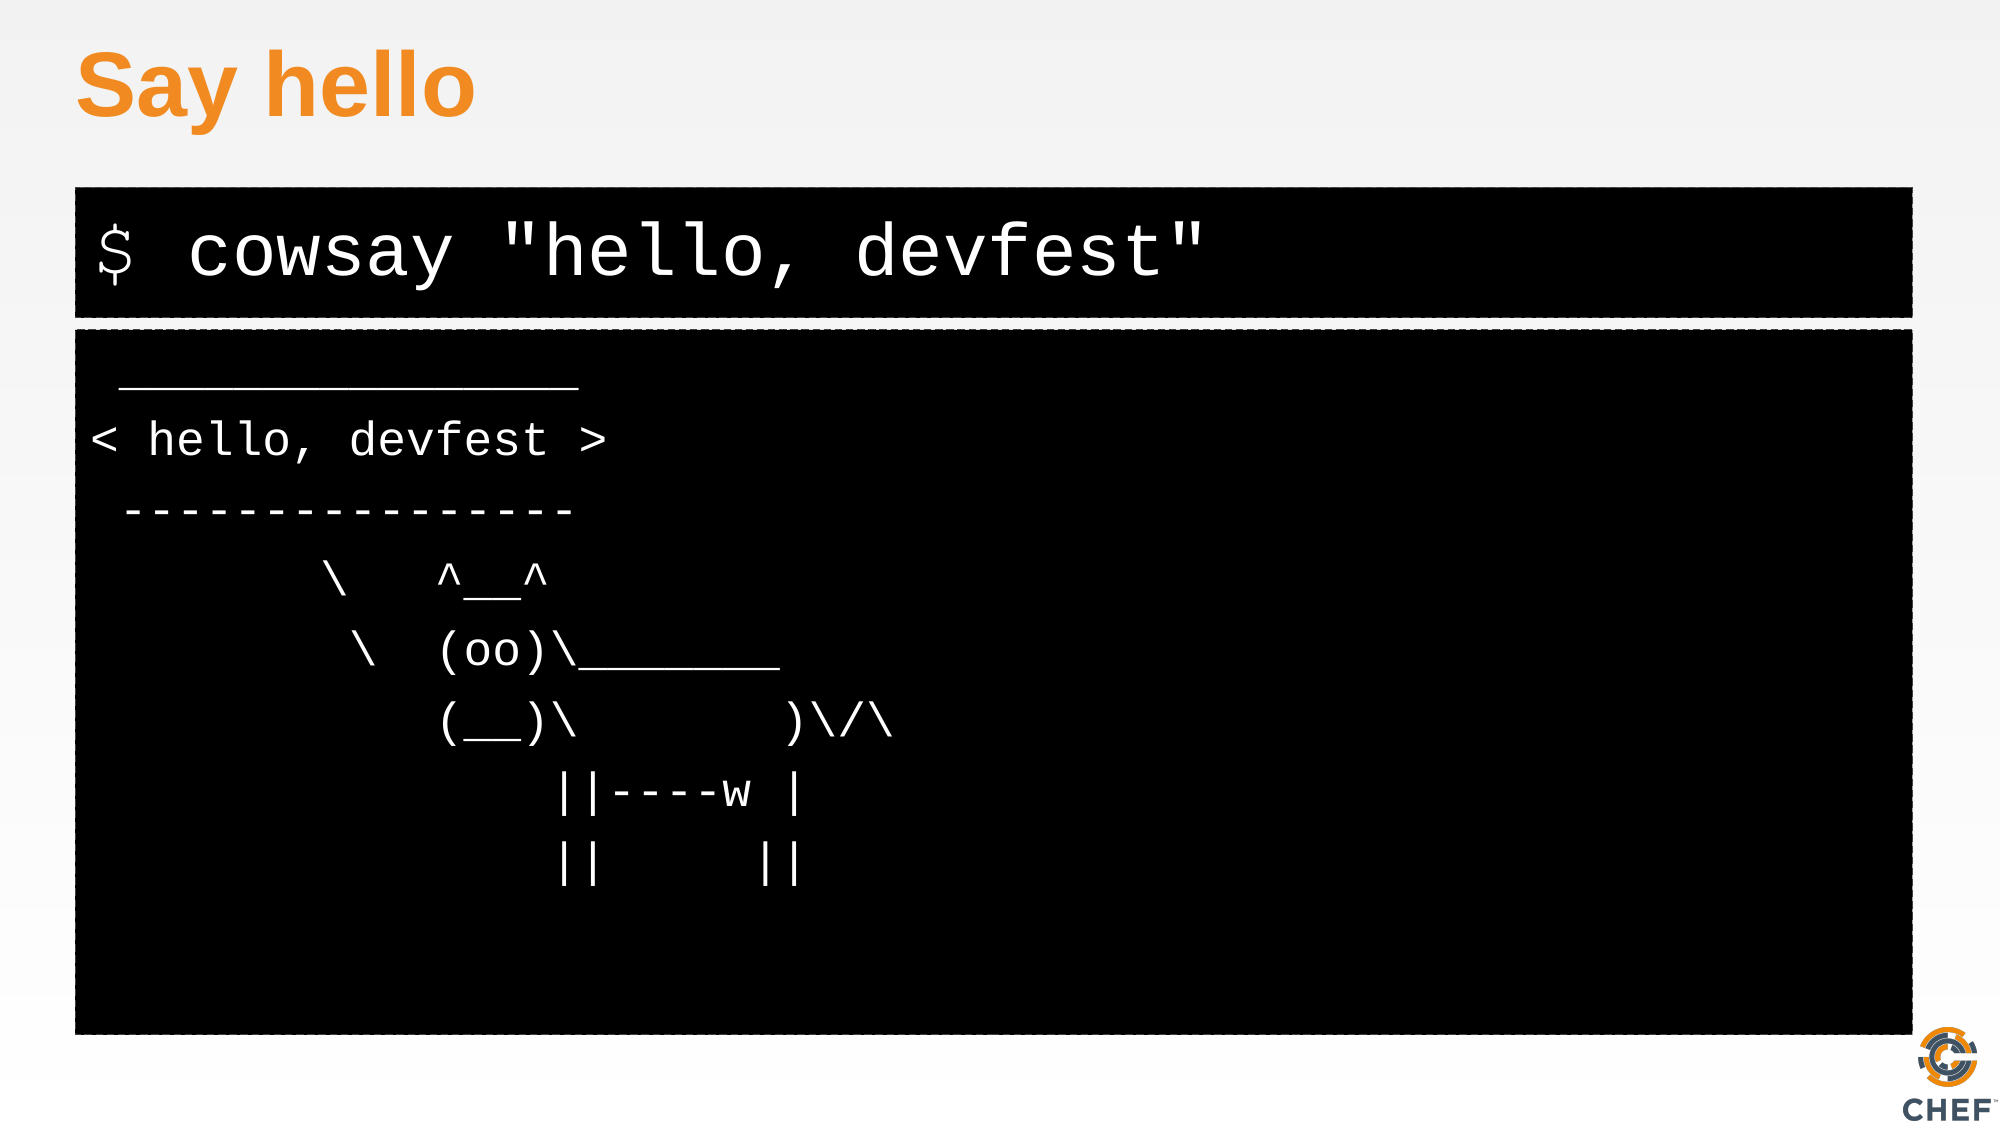

# Say hello
cowsay "hello, devfest"
 ________________
< hello, devfest >
 ----------------
        \   ^__^
         \  (oo)\_______
            (__)\       )\/\
                ||----w |
                ||     ||